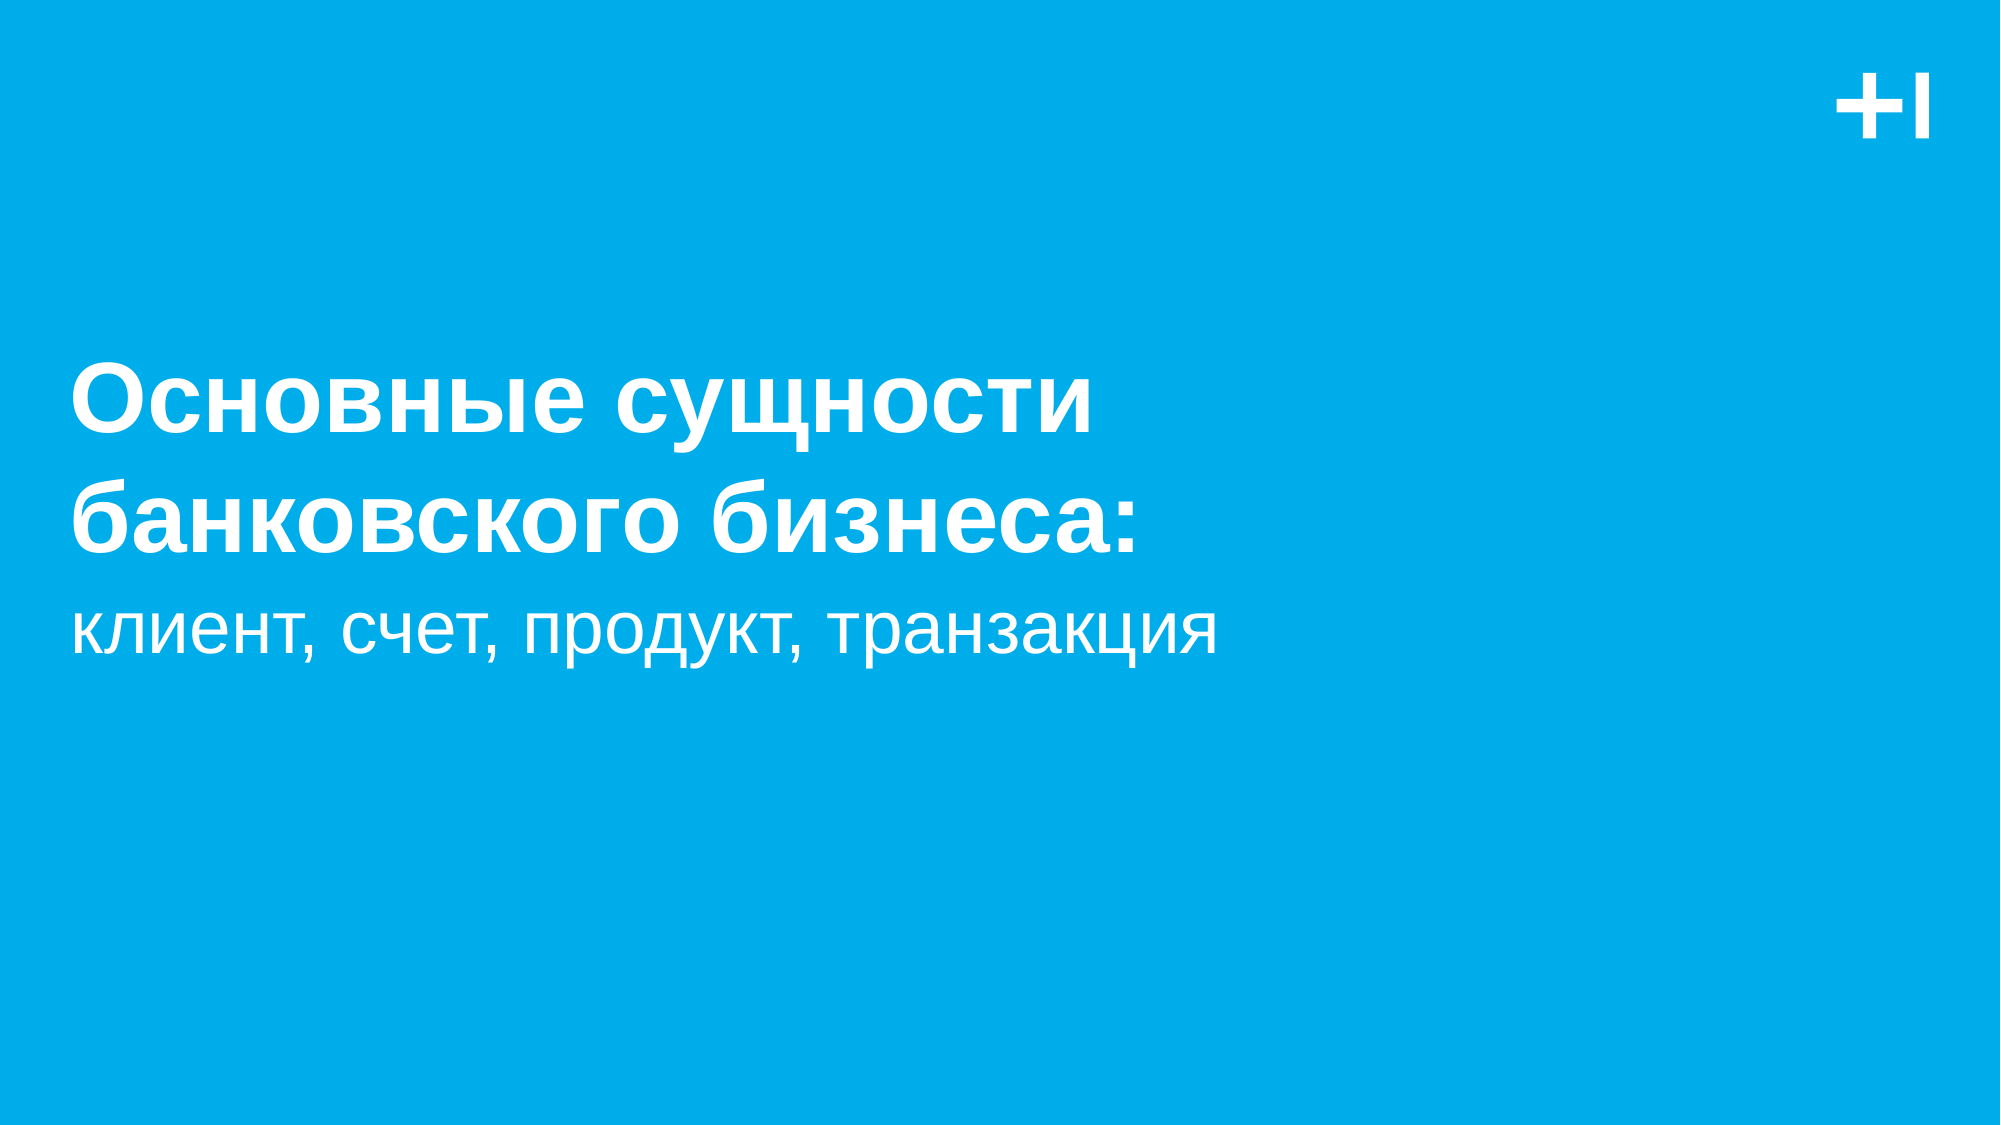

# Основные сущности банковского бизнеса:
клиент, счет, продукт, транзакция